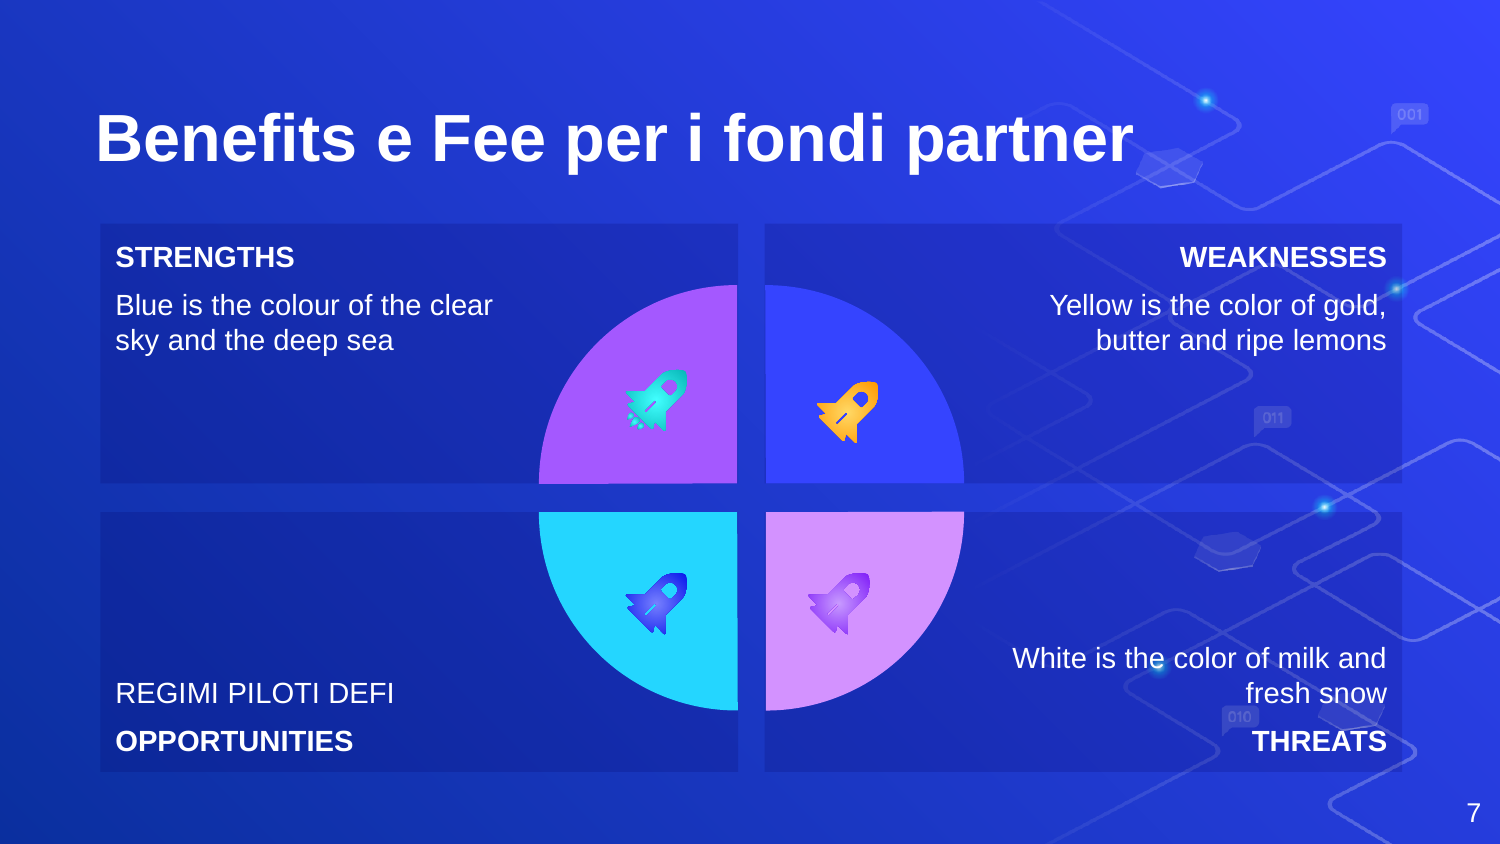

# Benefits e Fee per i fondi partner
STRENGTHS
Blue is the colour of the clear sky and the deep sea
WEAKNESSES
Yellow is the color of gold, butter and ripe lemons

REGIMI PILOTI DEFI
OPPORTUNITIES
White is the color of milk and fresh snow
THREATS

7